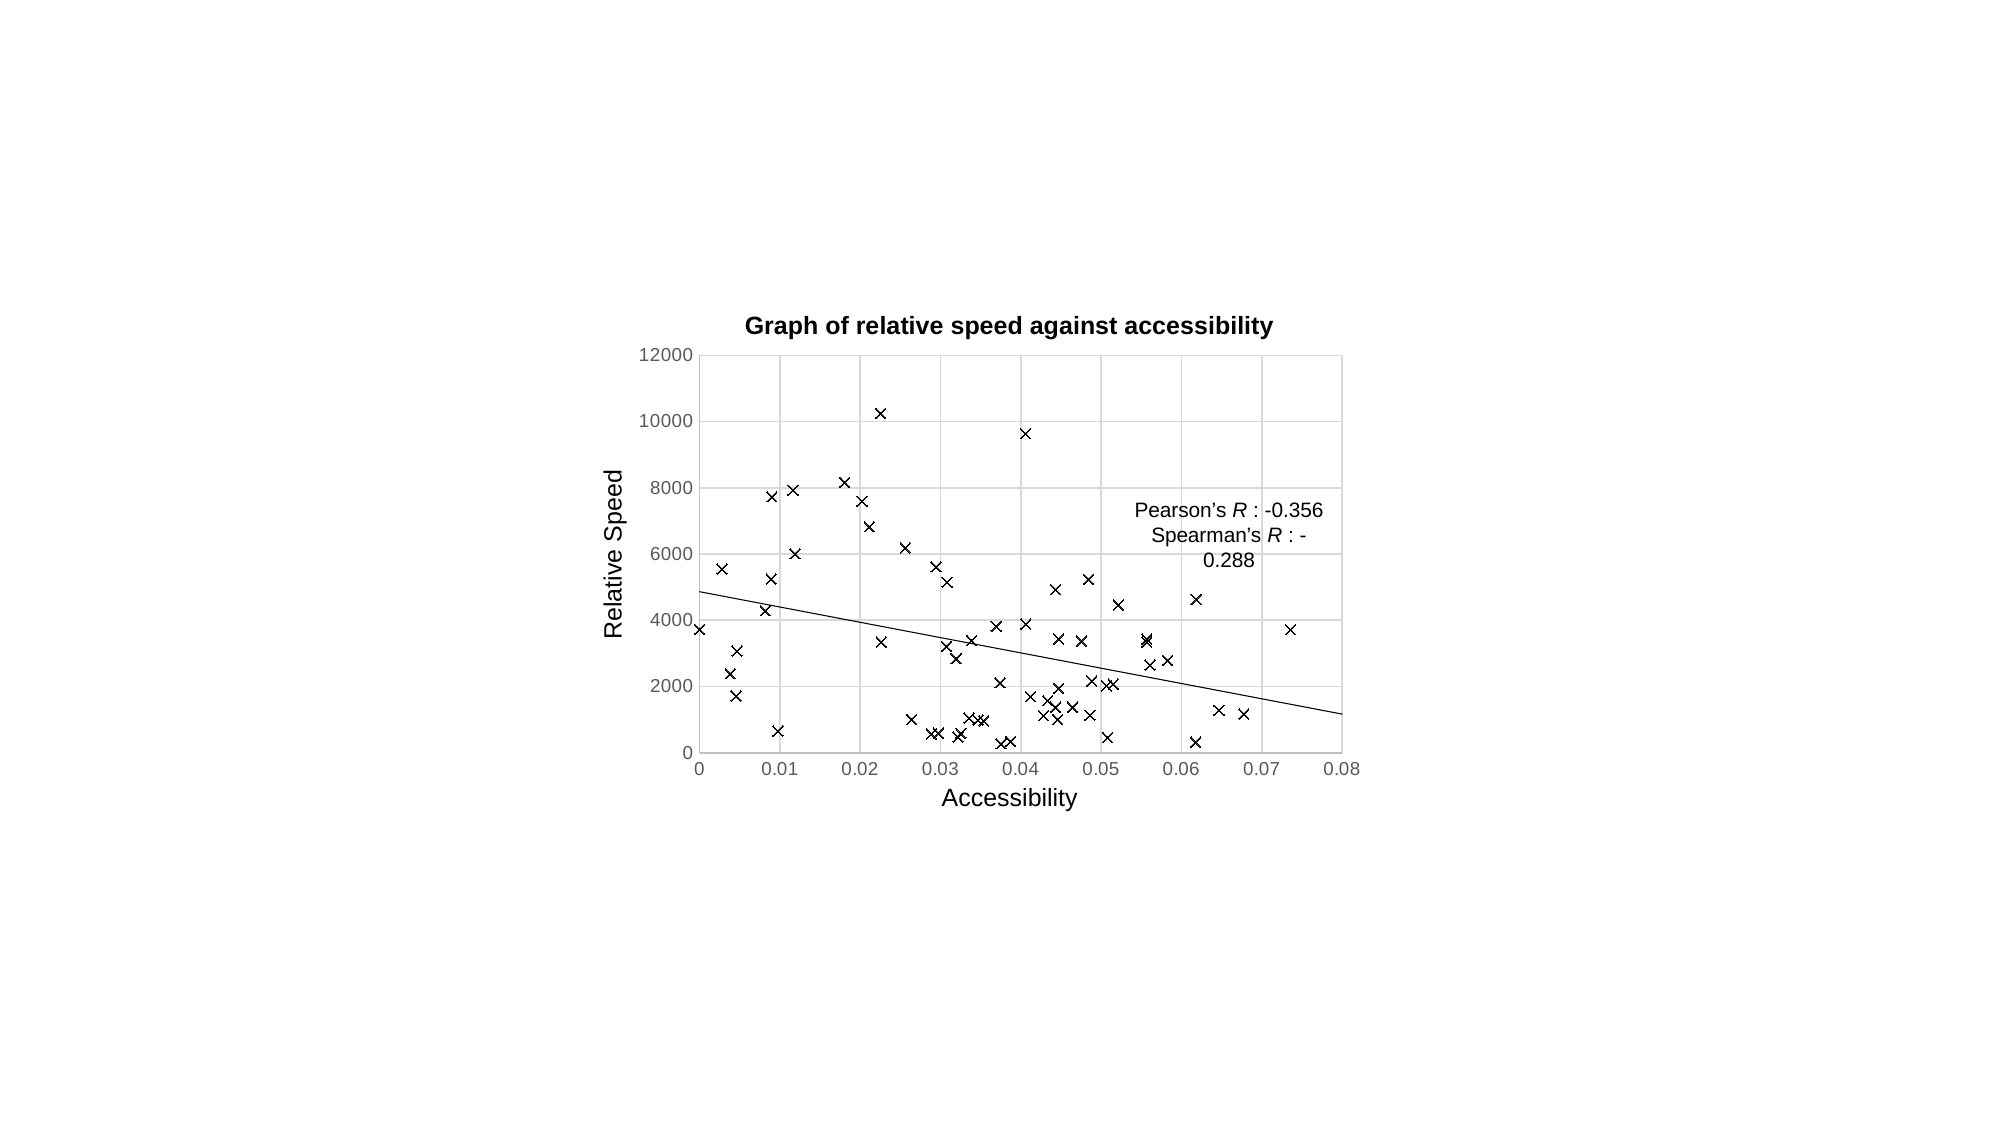

Graph of relative speed against accessibility

### Chart

| Category | speed |
|---|---|
Pearson’s R : -0.356
Spearman’s R : -0.288
Relative Speed
Accessibility